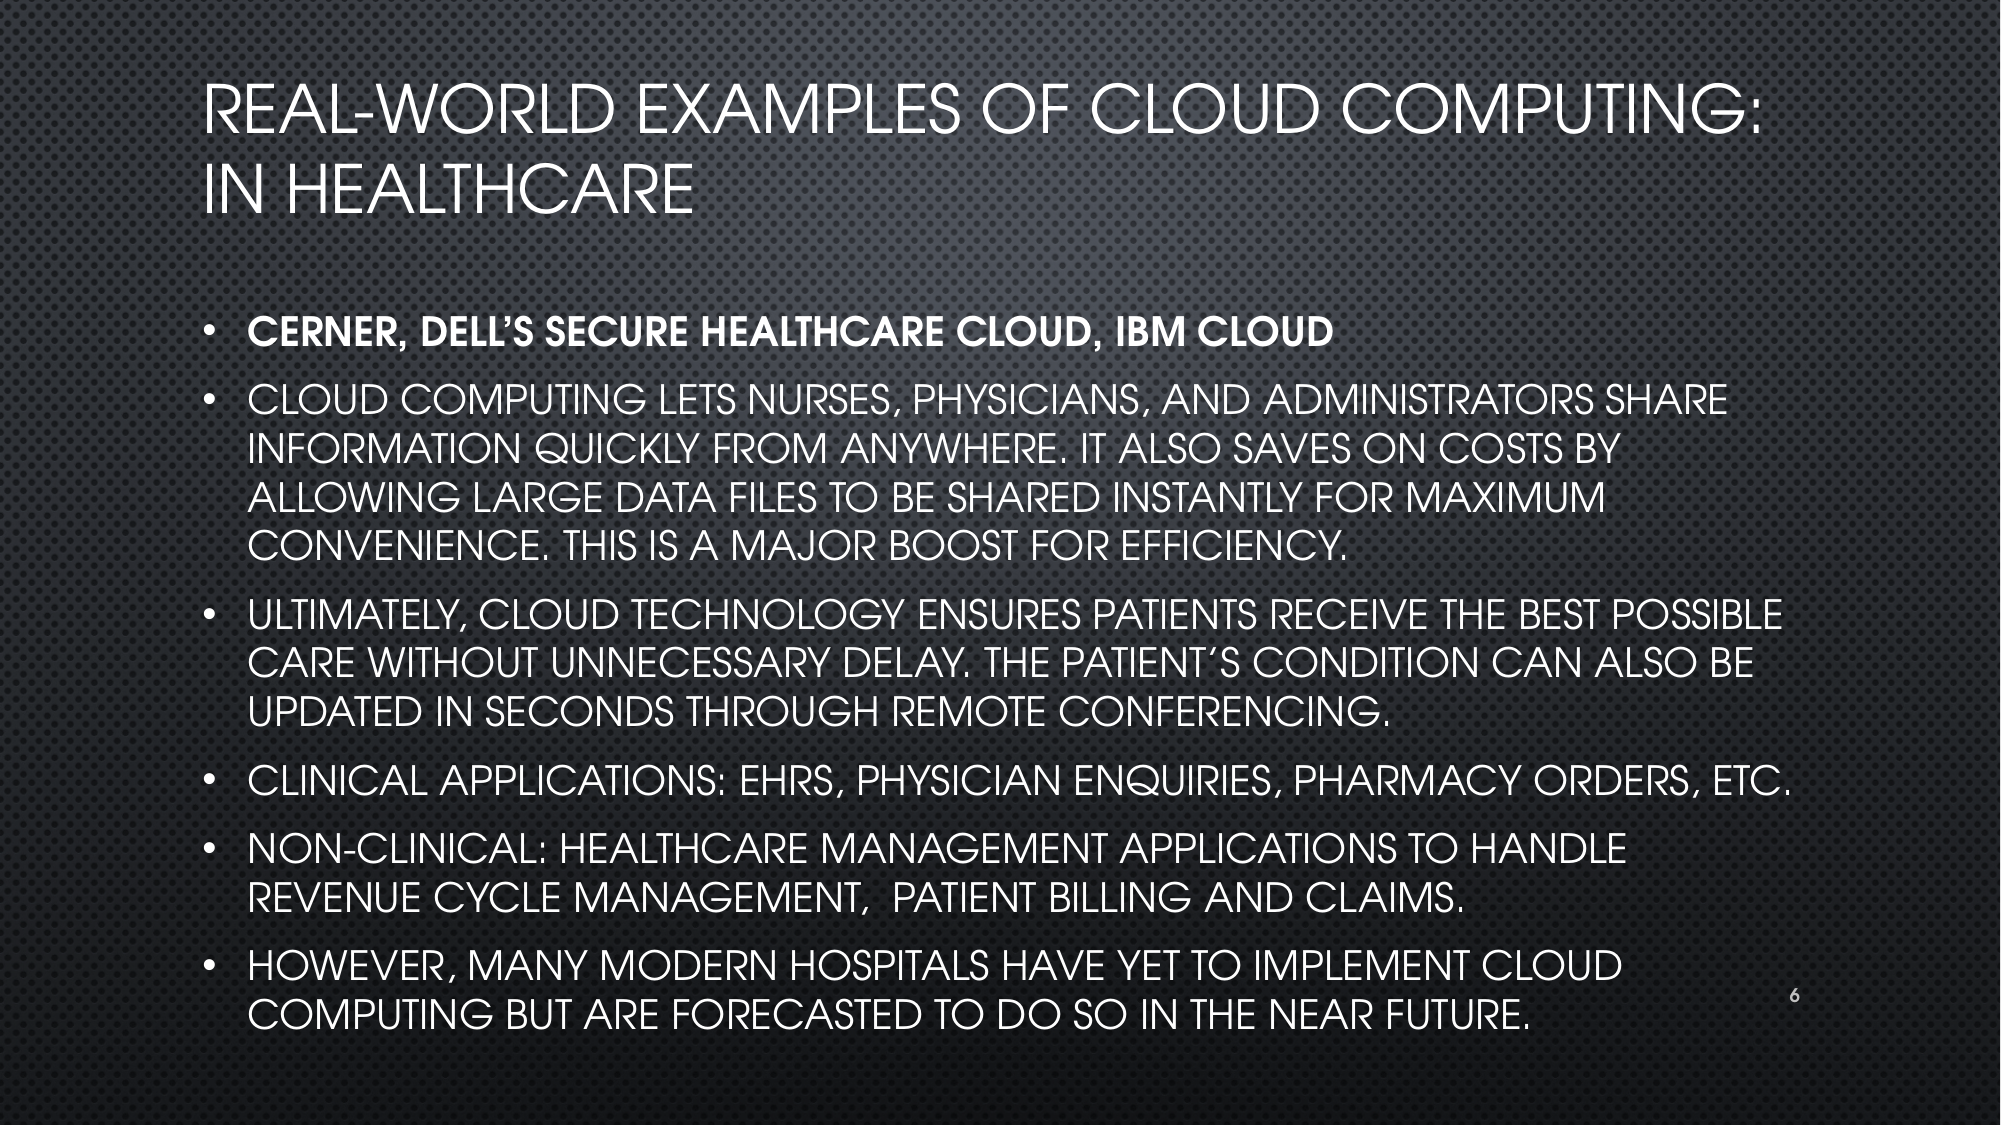

# Real-World Examples of Cloud Computing: in healthcare
Cerner, Dell’s Secure Healthcare Cloud, IBM Cloud
Cloud computing lets nurses, physicians, and administrators share information quickly from anywhere. It also saves on costs by allowing large data files to be shared instantly for maximum convenience. This is a major boost for efficiency.
Ultimately, cloud technology ensures patients receive the best possible care without unnecessary delay. The patient’s condition can also be updated in seconds through remote conferencing.
Clinical applications: EHRs, physician enquiries, pharmacy orders, etc.
Non-clinical: healthcare management applications to handle revenue cycle management,  patient billing and claims.
However, many modern hospitals have yet to implement cloud computing but are forecasted to do so in the near future.

6